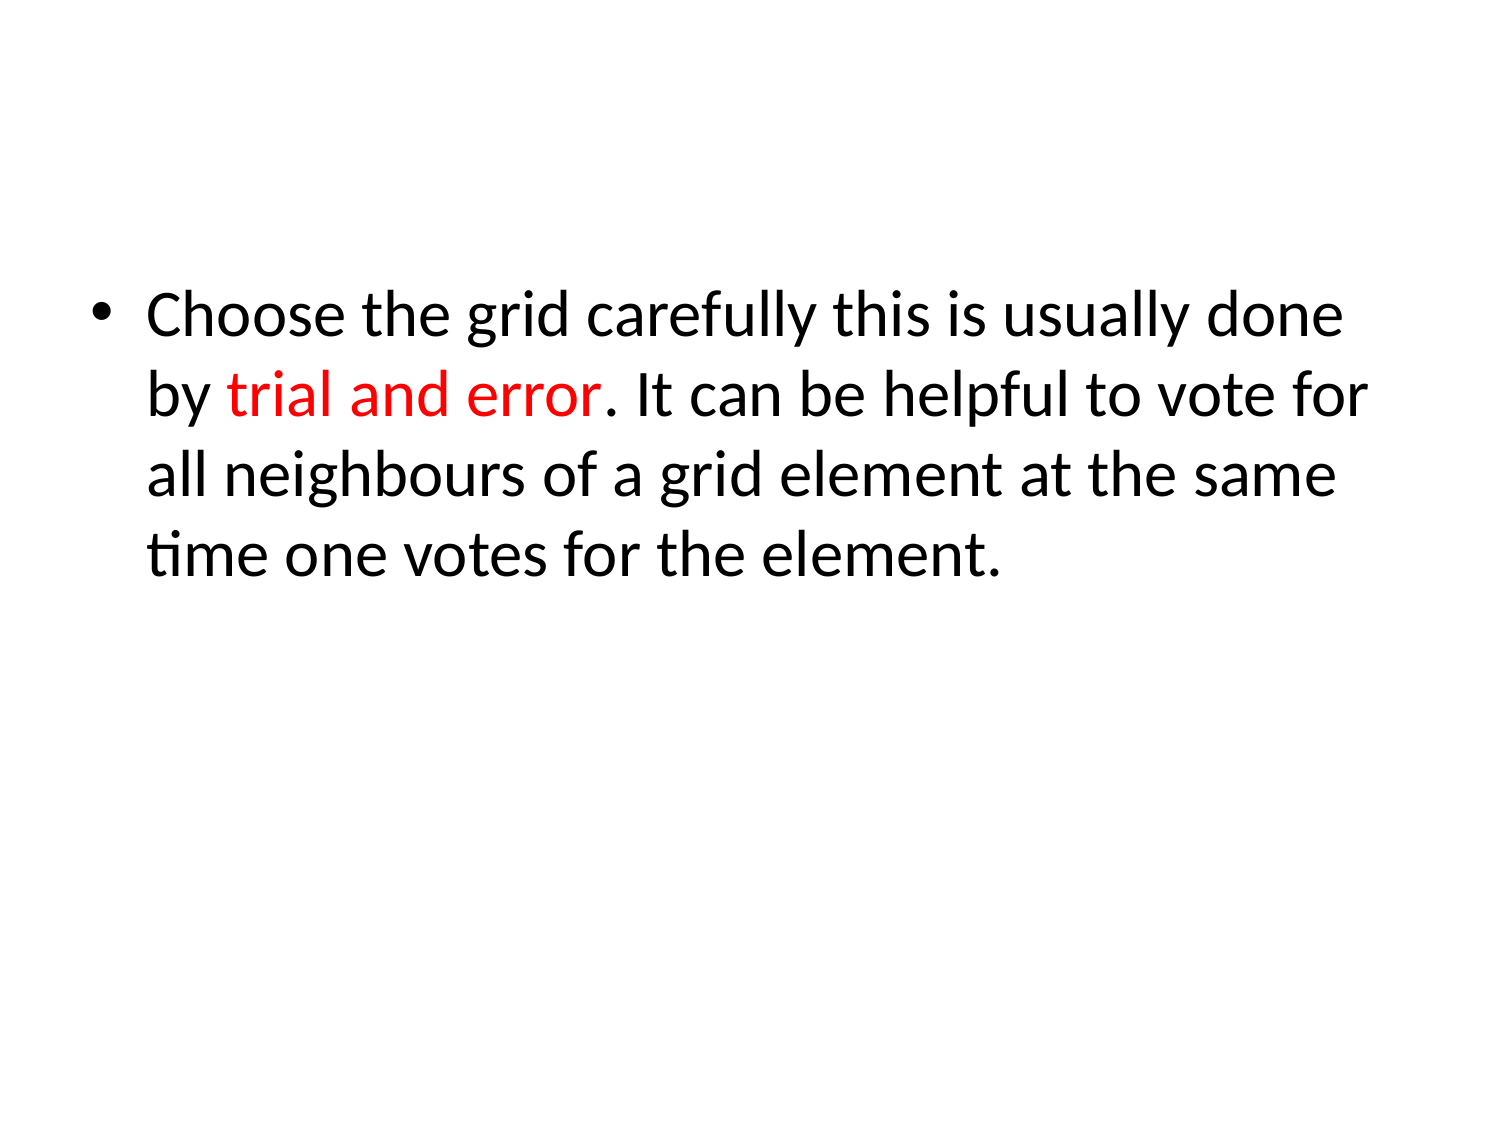

#
Choose the grid carefully this is usually done by trial and error. It can be helpful to vote for all neighbours of a grid element at the same time one votes for the element.